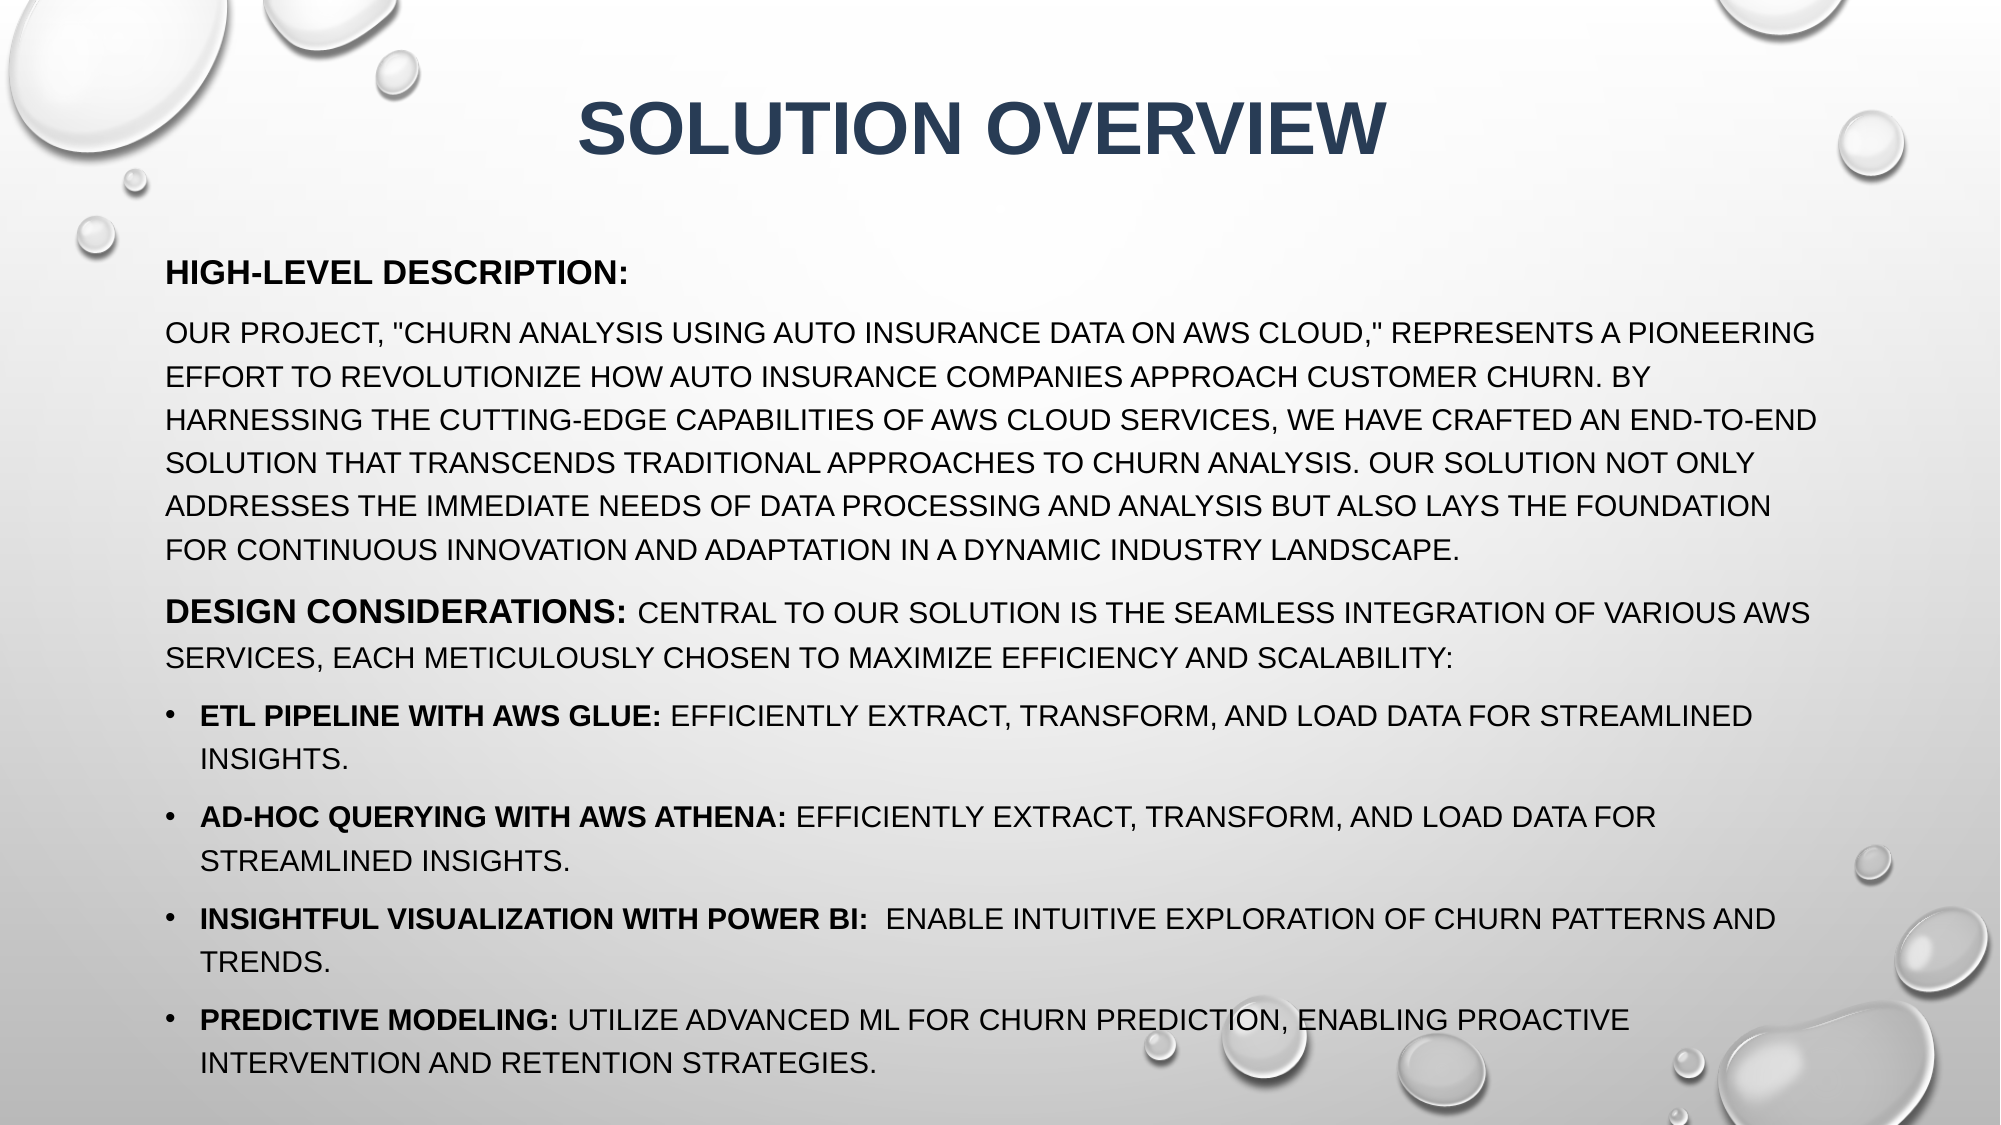

# Solution overview
High-Level Description:
Our project, "Churn Analysis Using Auto Insurance Data on AWS Cloud," represents a pioneering effort to revolutionize how auto insurance companies approach customer churn. By harnessing the cutting-edge capabilities of AWS Cloud services, we have crafted an end-to-end solution that transcends traditional approaches to churn analysis. Our solution not only addresses the immediate needs of data processing and analysis but also lays the foundation for continuous innovation and adaptation in a dynamic industry landscape.
Design Considerations: Central to our solution is the seamless integration of various AWS services, each meticulously chosen to maximize efficiency and scalability:
ETL Pipeline with AWS Glue: Efficiently extract, transform, and load data for streamlined insights.
Ad-Hoc Querying with AWS Athena: Efficiently extract, transform, and load data for streamlined insights.
Insightful Visualization with Power BI:  Enable intuitive exploration of churn patterns and trends.
Predictive Modeling: Utilize advanced ML for churn prediction, enabling proactive intervention and retention strategies.